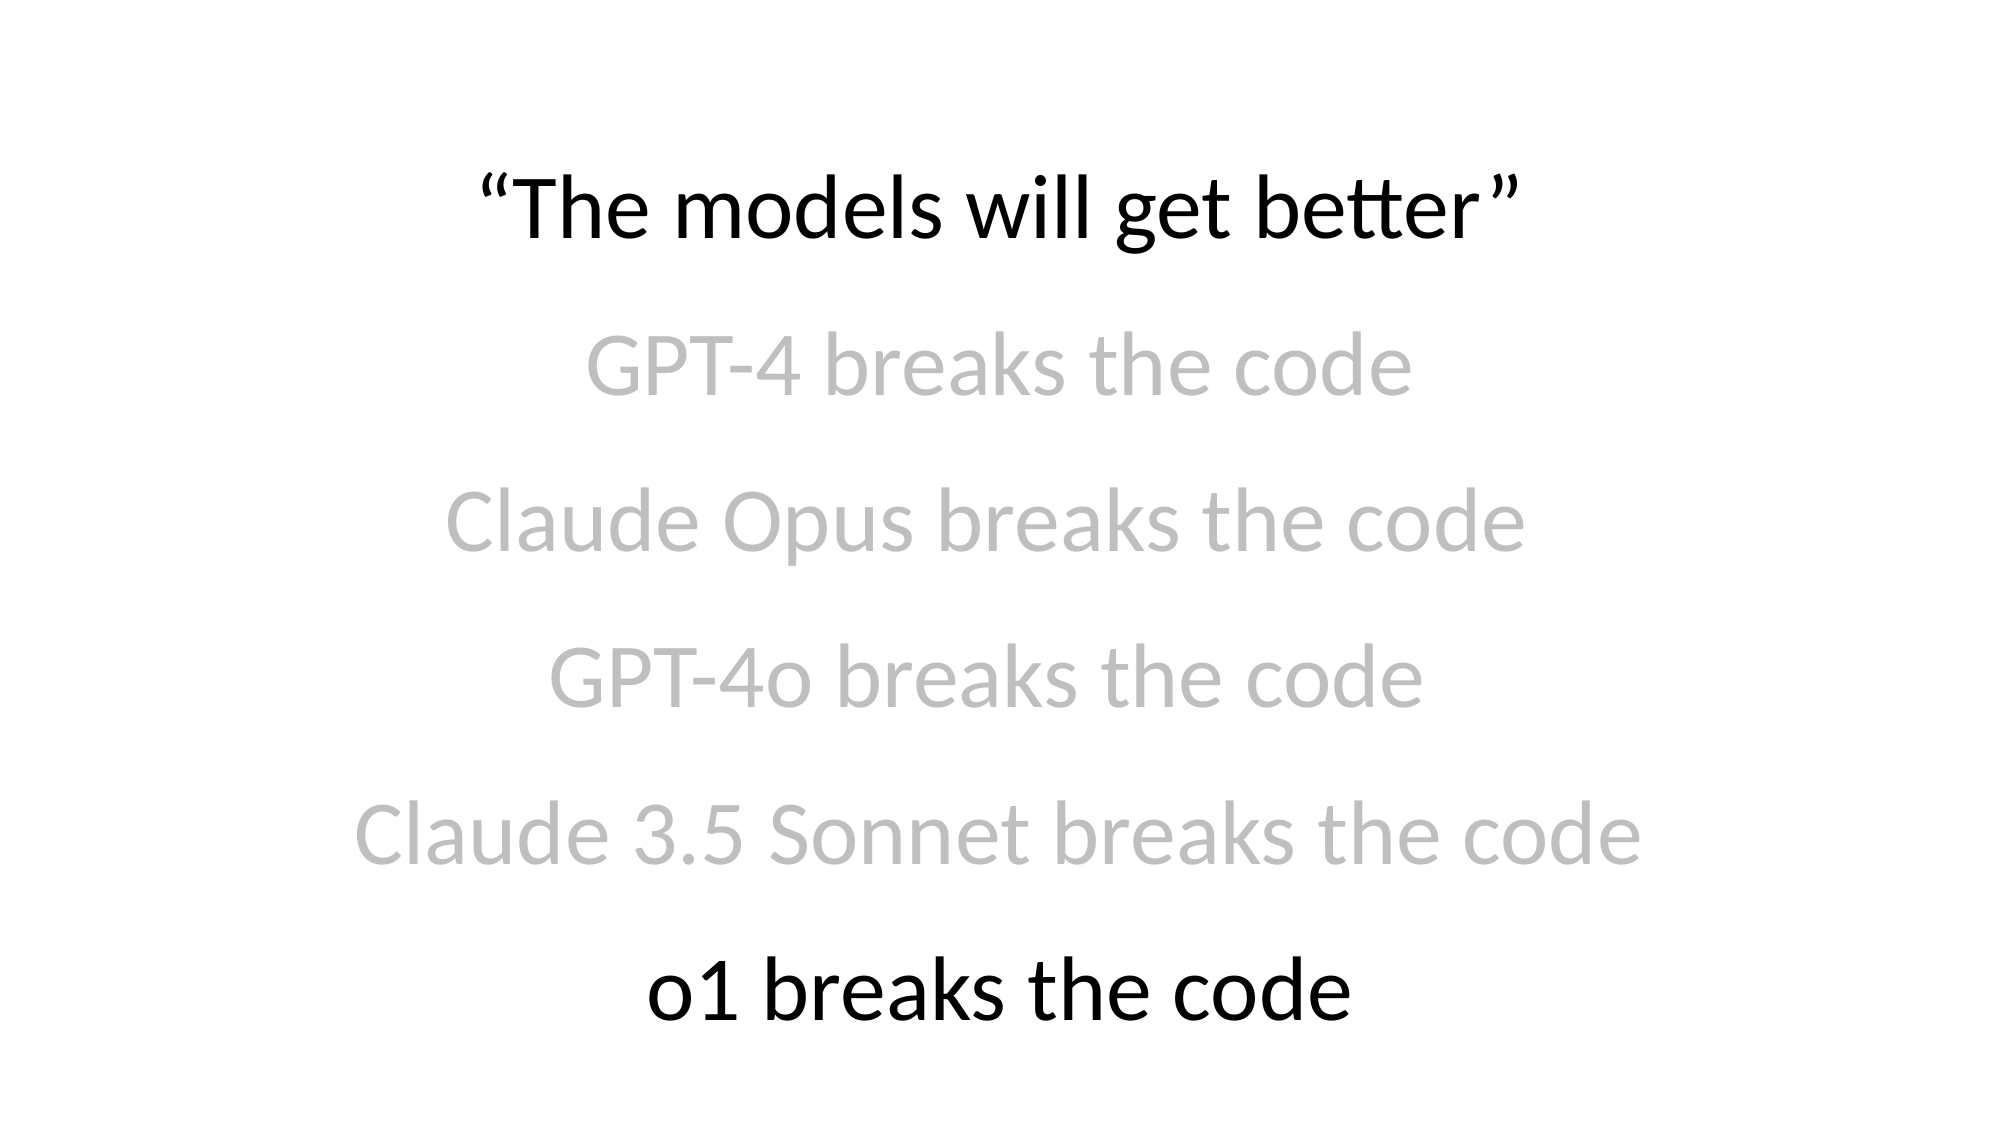

“The models will get better”
GPT-4 breaks the code
Claude Opus breaks the code
GPT-4o breaks the code
Claude 3.5 Sonnet breaks the code
o1 breaks the code